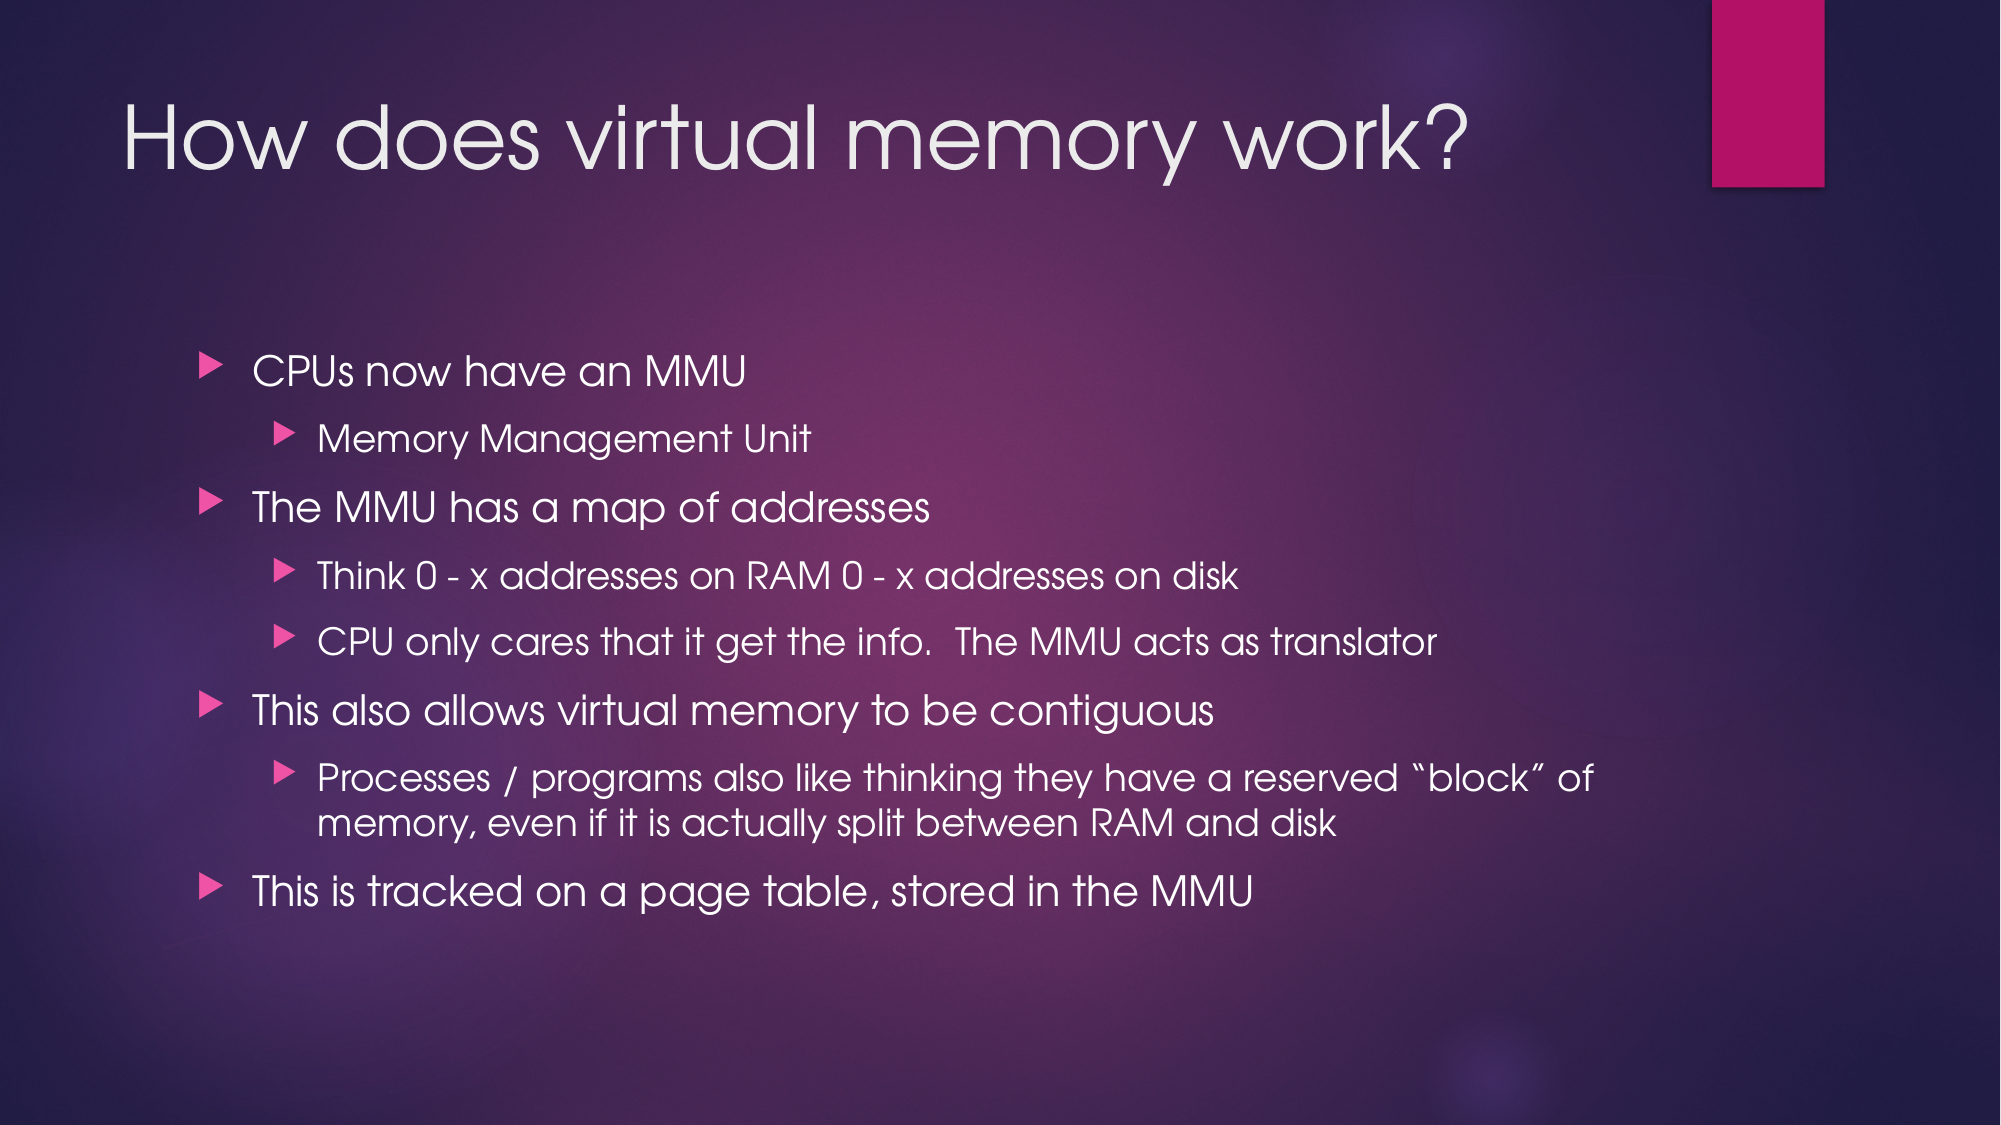

# How does virtual memory work?
CPUs now have an MMU
Memory Management Unit
The MMU has a map of addresses
Think 0 - x addresses on RAM 0 - x addresses on disk
CPU only cares that it get the info.  The MMU acts as translator
This also allows virtual memory to be contiguous
Processes / programs also like thinking they have a reserved “block” of memory, even if it is actually split between RAM and disk
This is tracked on a page table, stored in the MMU